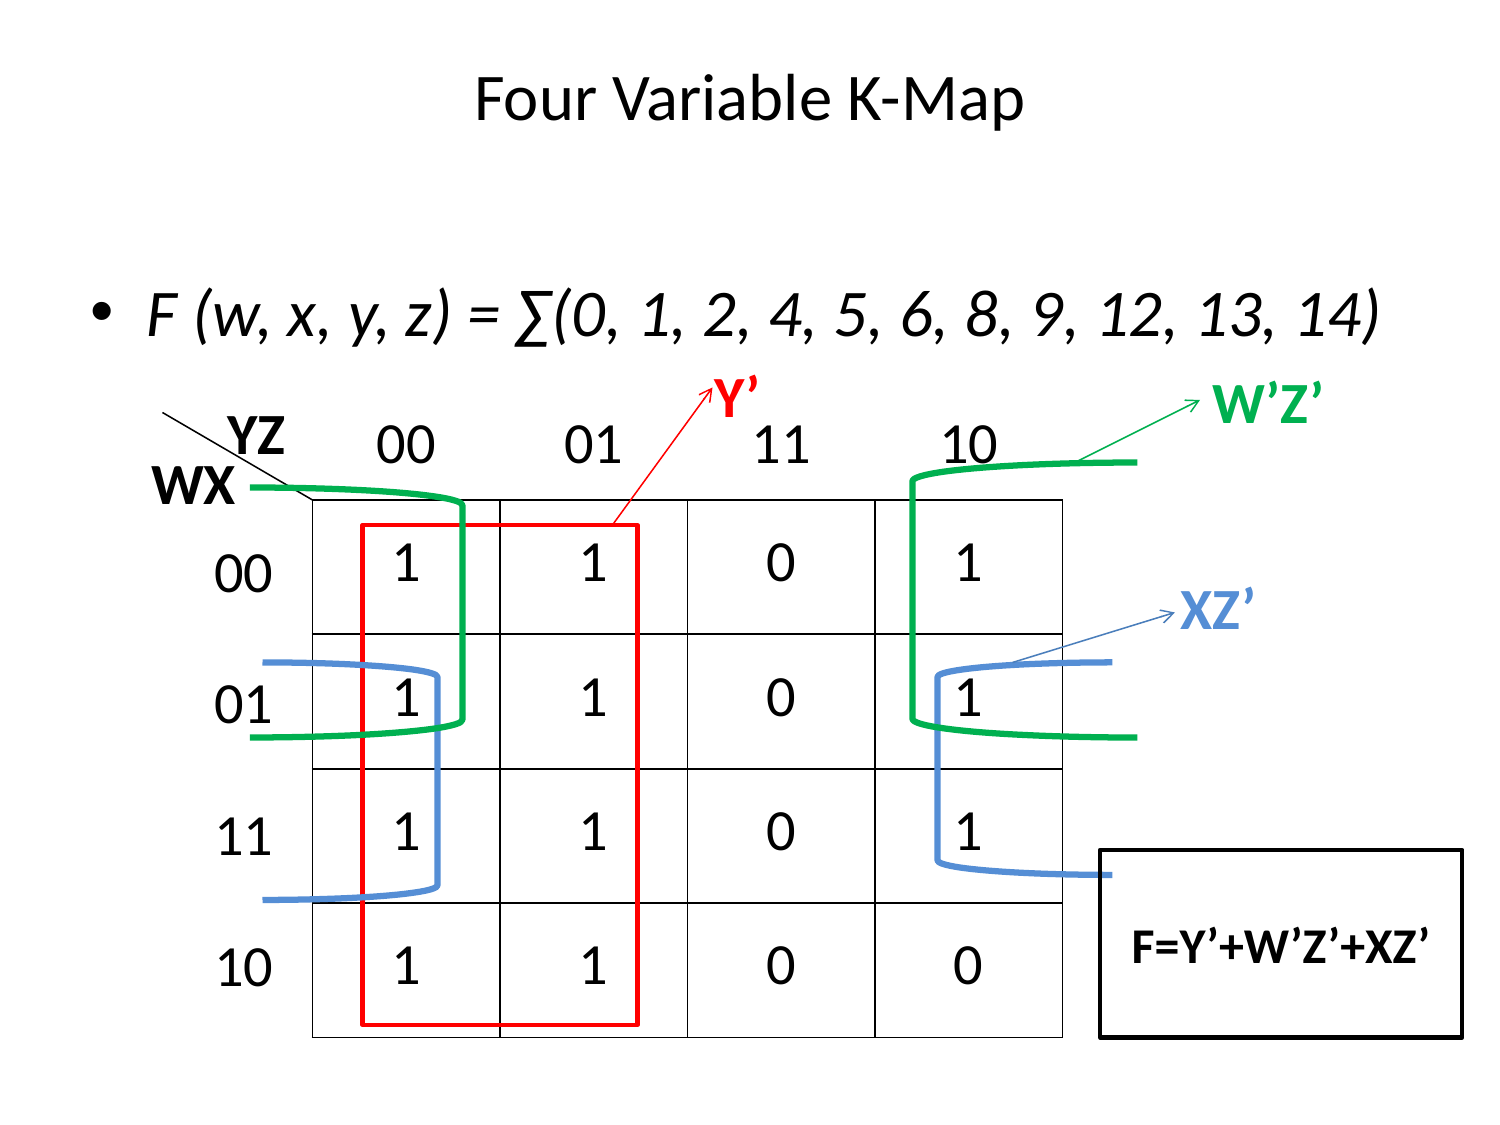

# Four Variable K-Map
F (w, x, y, z) = ∑(0, 1, 2, 4, 5, 6, 8, 9, 12, 13, 14)
W’Z’
Y’
YZ
| 00 | 01 | 11 | 10 |
| --- | --- | --- | --- |
WX

| 1 | 1 | 0 | 1 |
| --- | --- | --- | --- |
| 1 | 1 | 0 | 1 |
| 1 | 1 | 0 | 1 |
| 1 | 1 | 0 | 0 |
| 00 |
| --- |
| 01 |
| 11 |
| 10 |

XZ’

F=Y’+W’Z’+XZ’